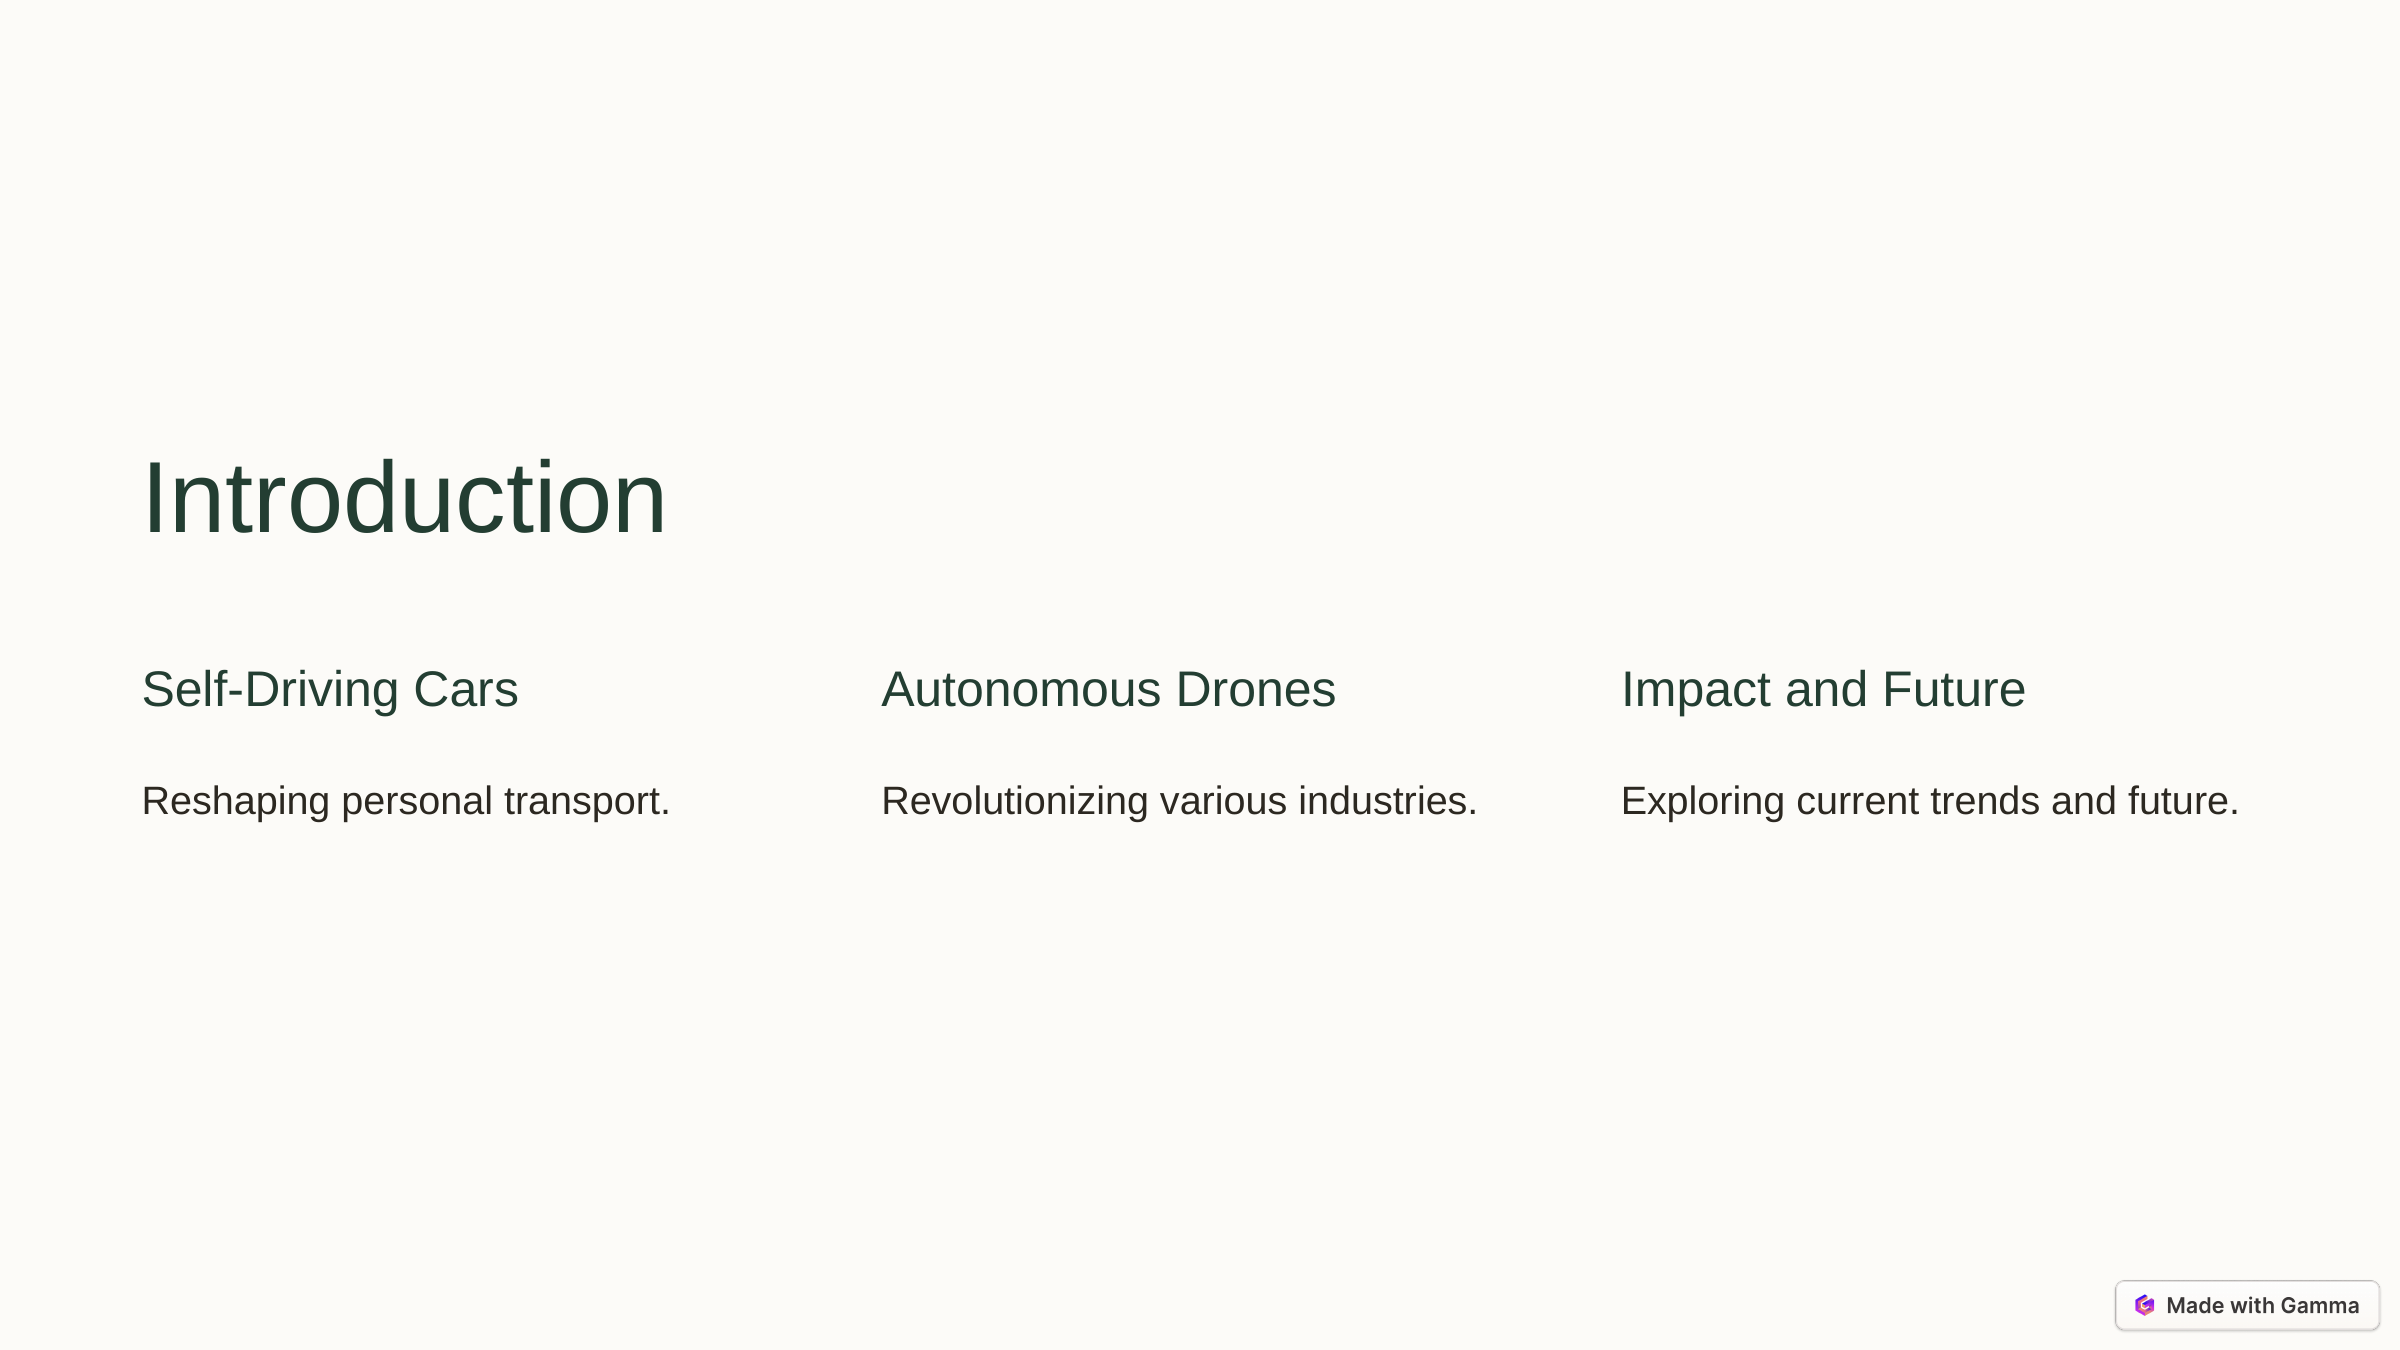

Introduction
Self-Driving Cars
Autonomous Drones
Impact and Future
Reshaping personal transport.
Revolutionizing various industries.
Exploring current trends and future.